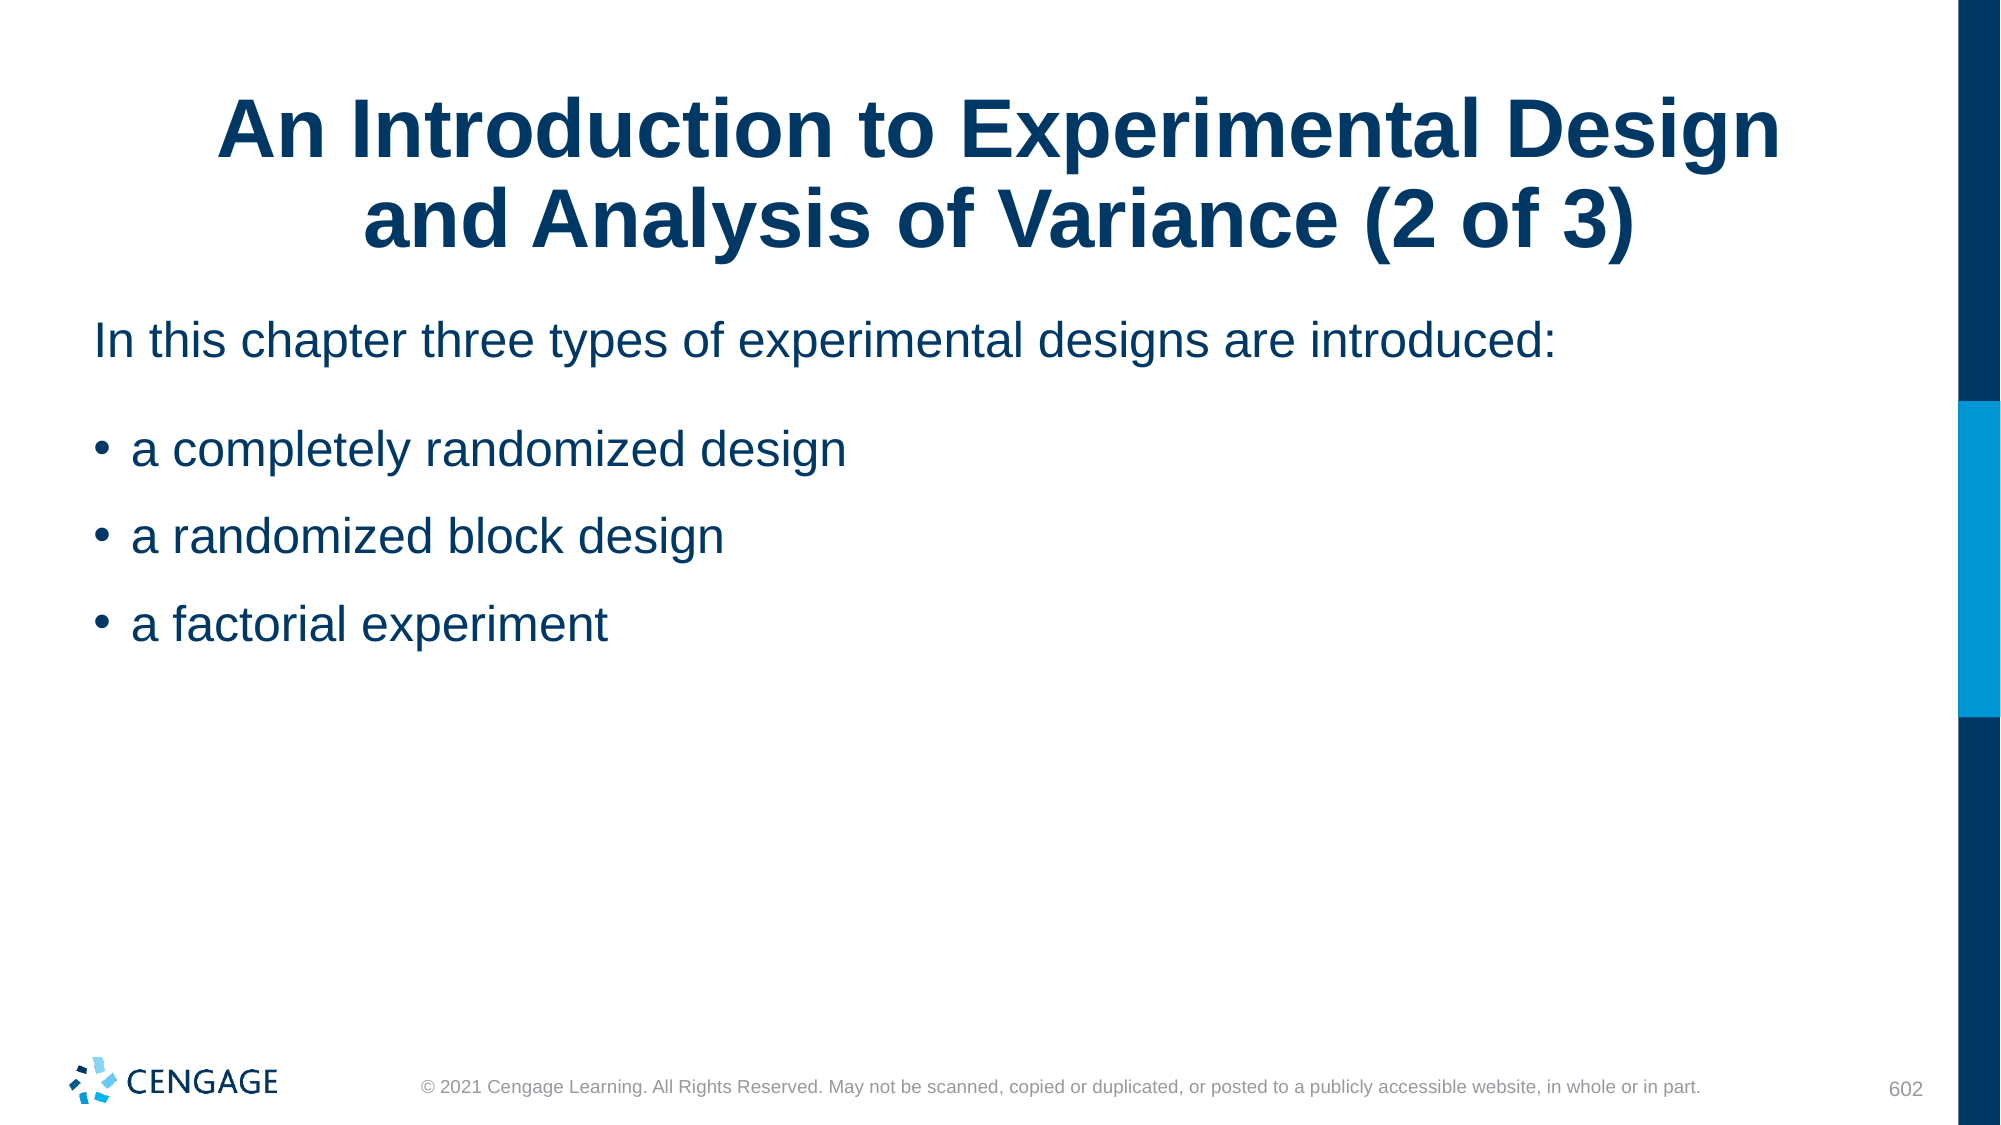

# An Introduction to Experimental Design and Analysis of Variance (2 of 3)
In this chapter three types of experimental designs are introduced:
a completely randomized design
a randomized block design
a factorial experiment